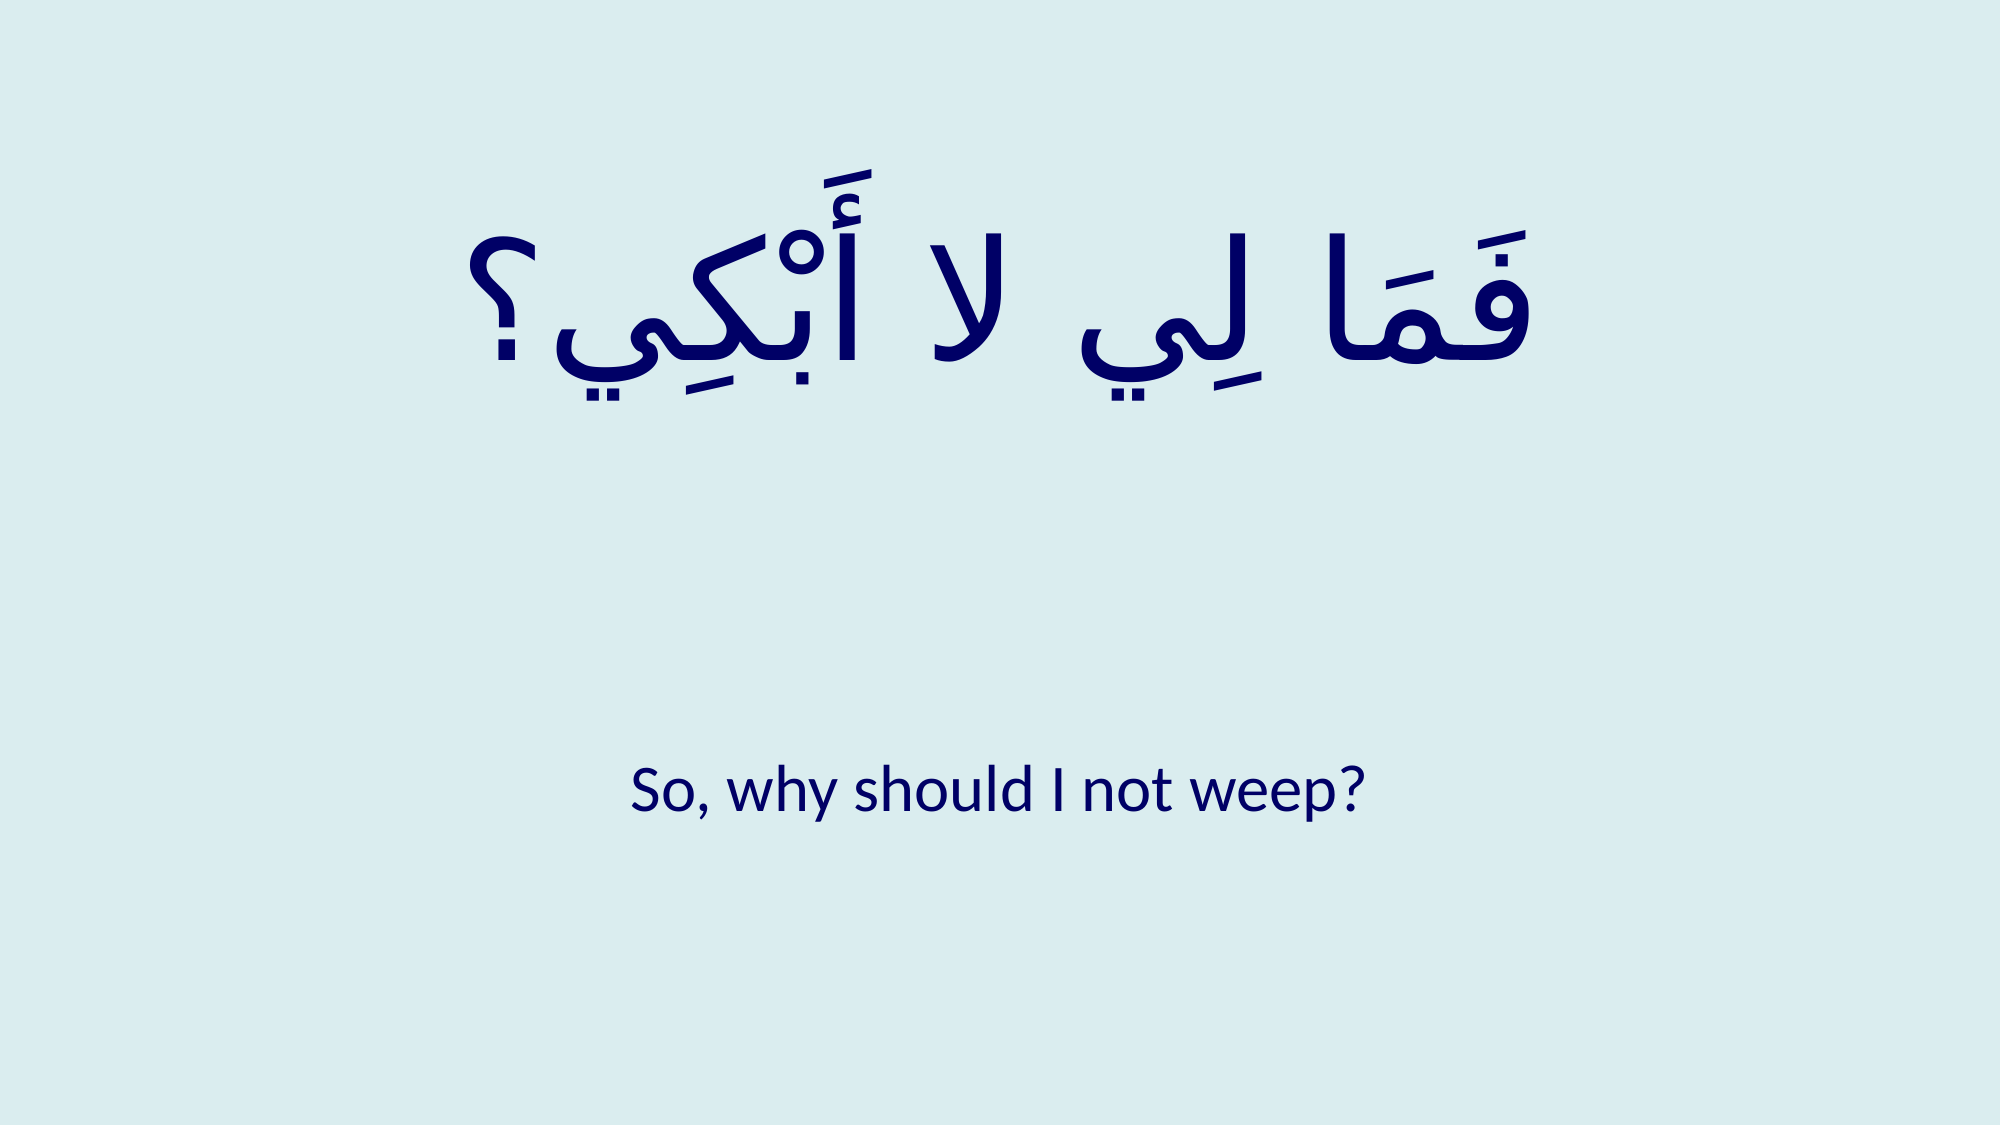

# فَمَا لِي لا أَبْكِي؟
So, why should I not weep?